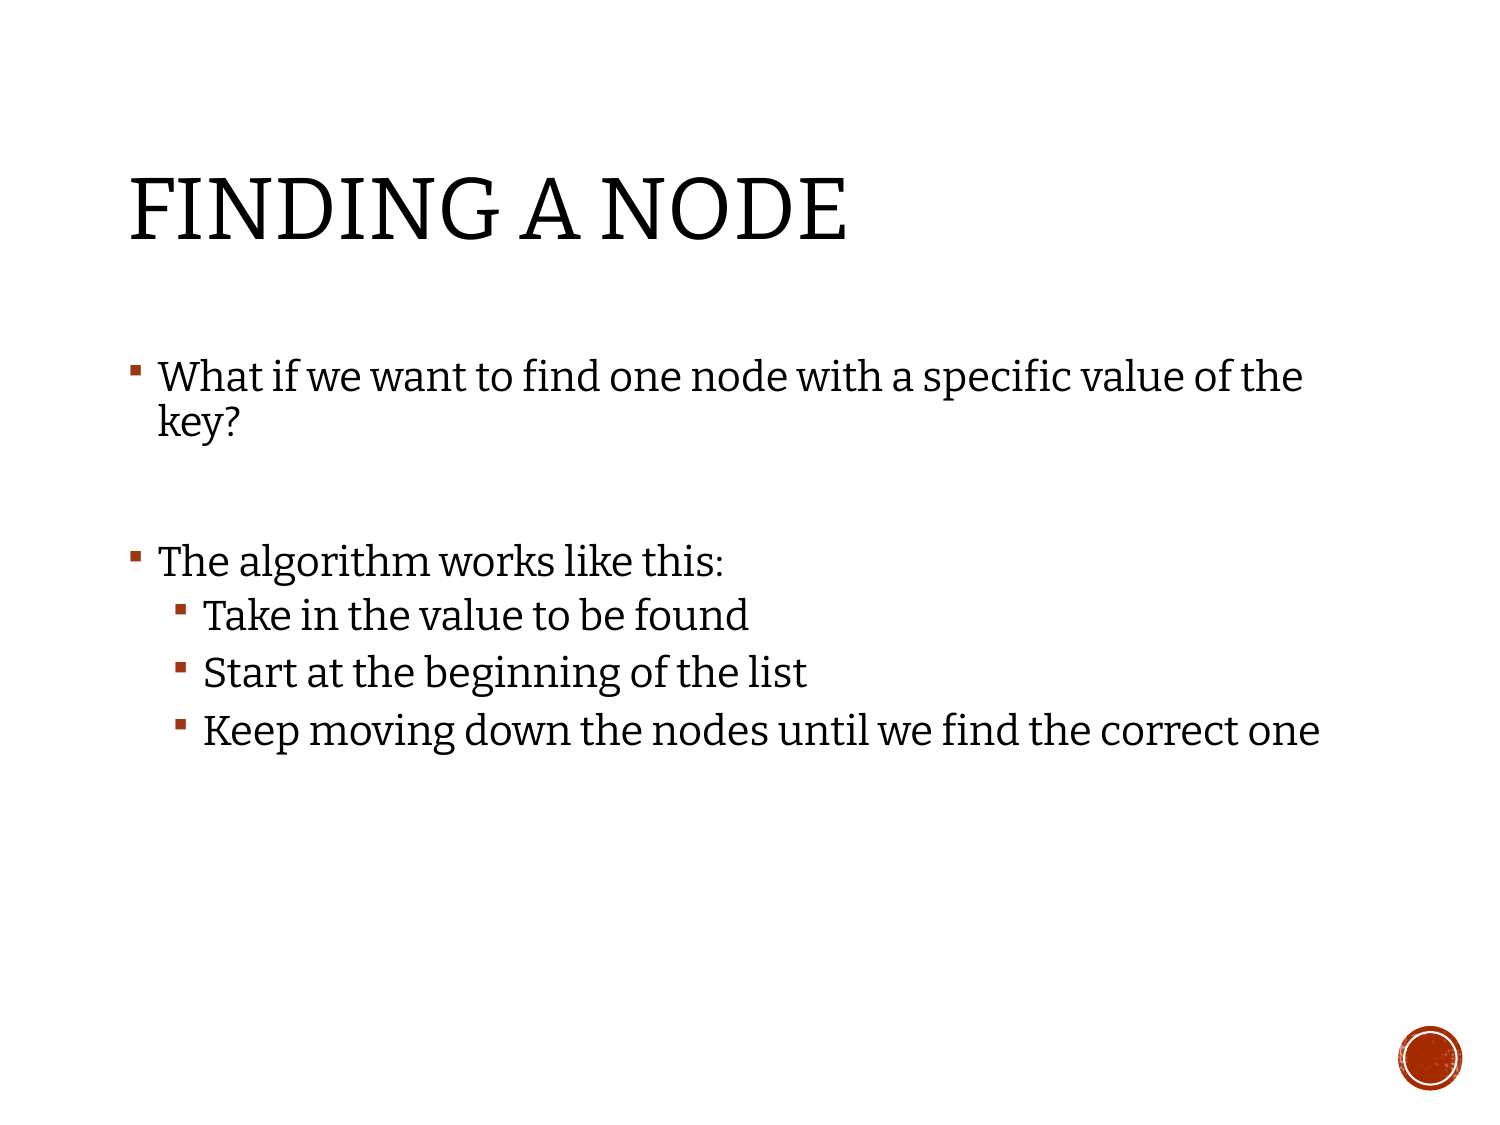

# Finding a Node
What if we want to find one node with a specific value of the key?

The algorithm works like this:
Take in the value to be found
Start at the beginning of the list
Keep moving down the nodes until we find the correct one